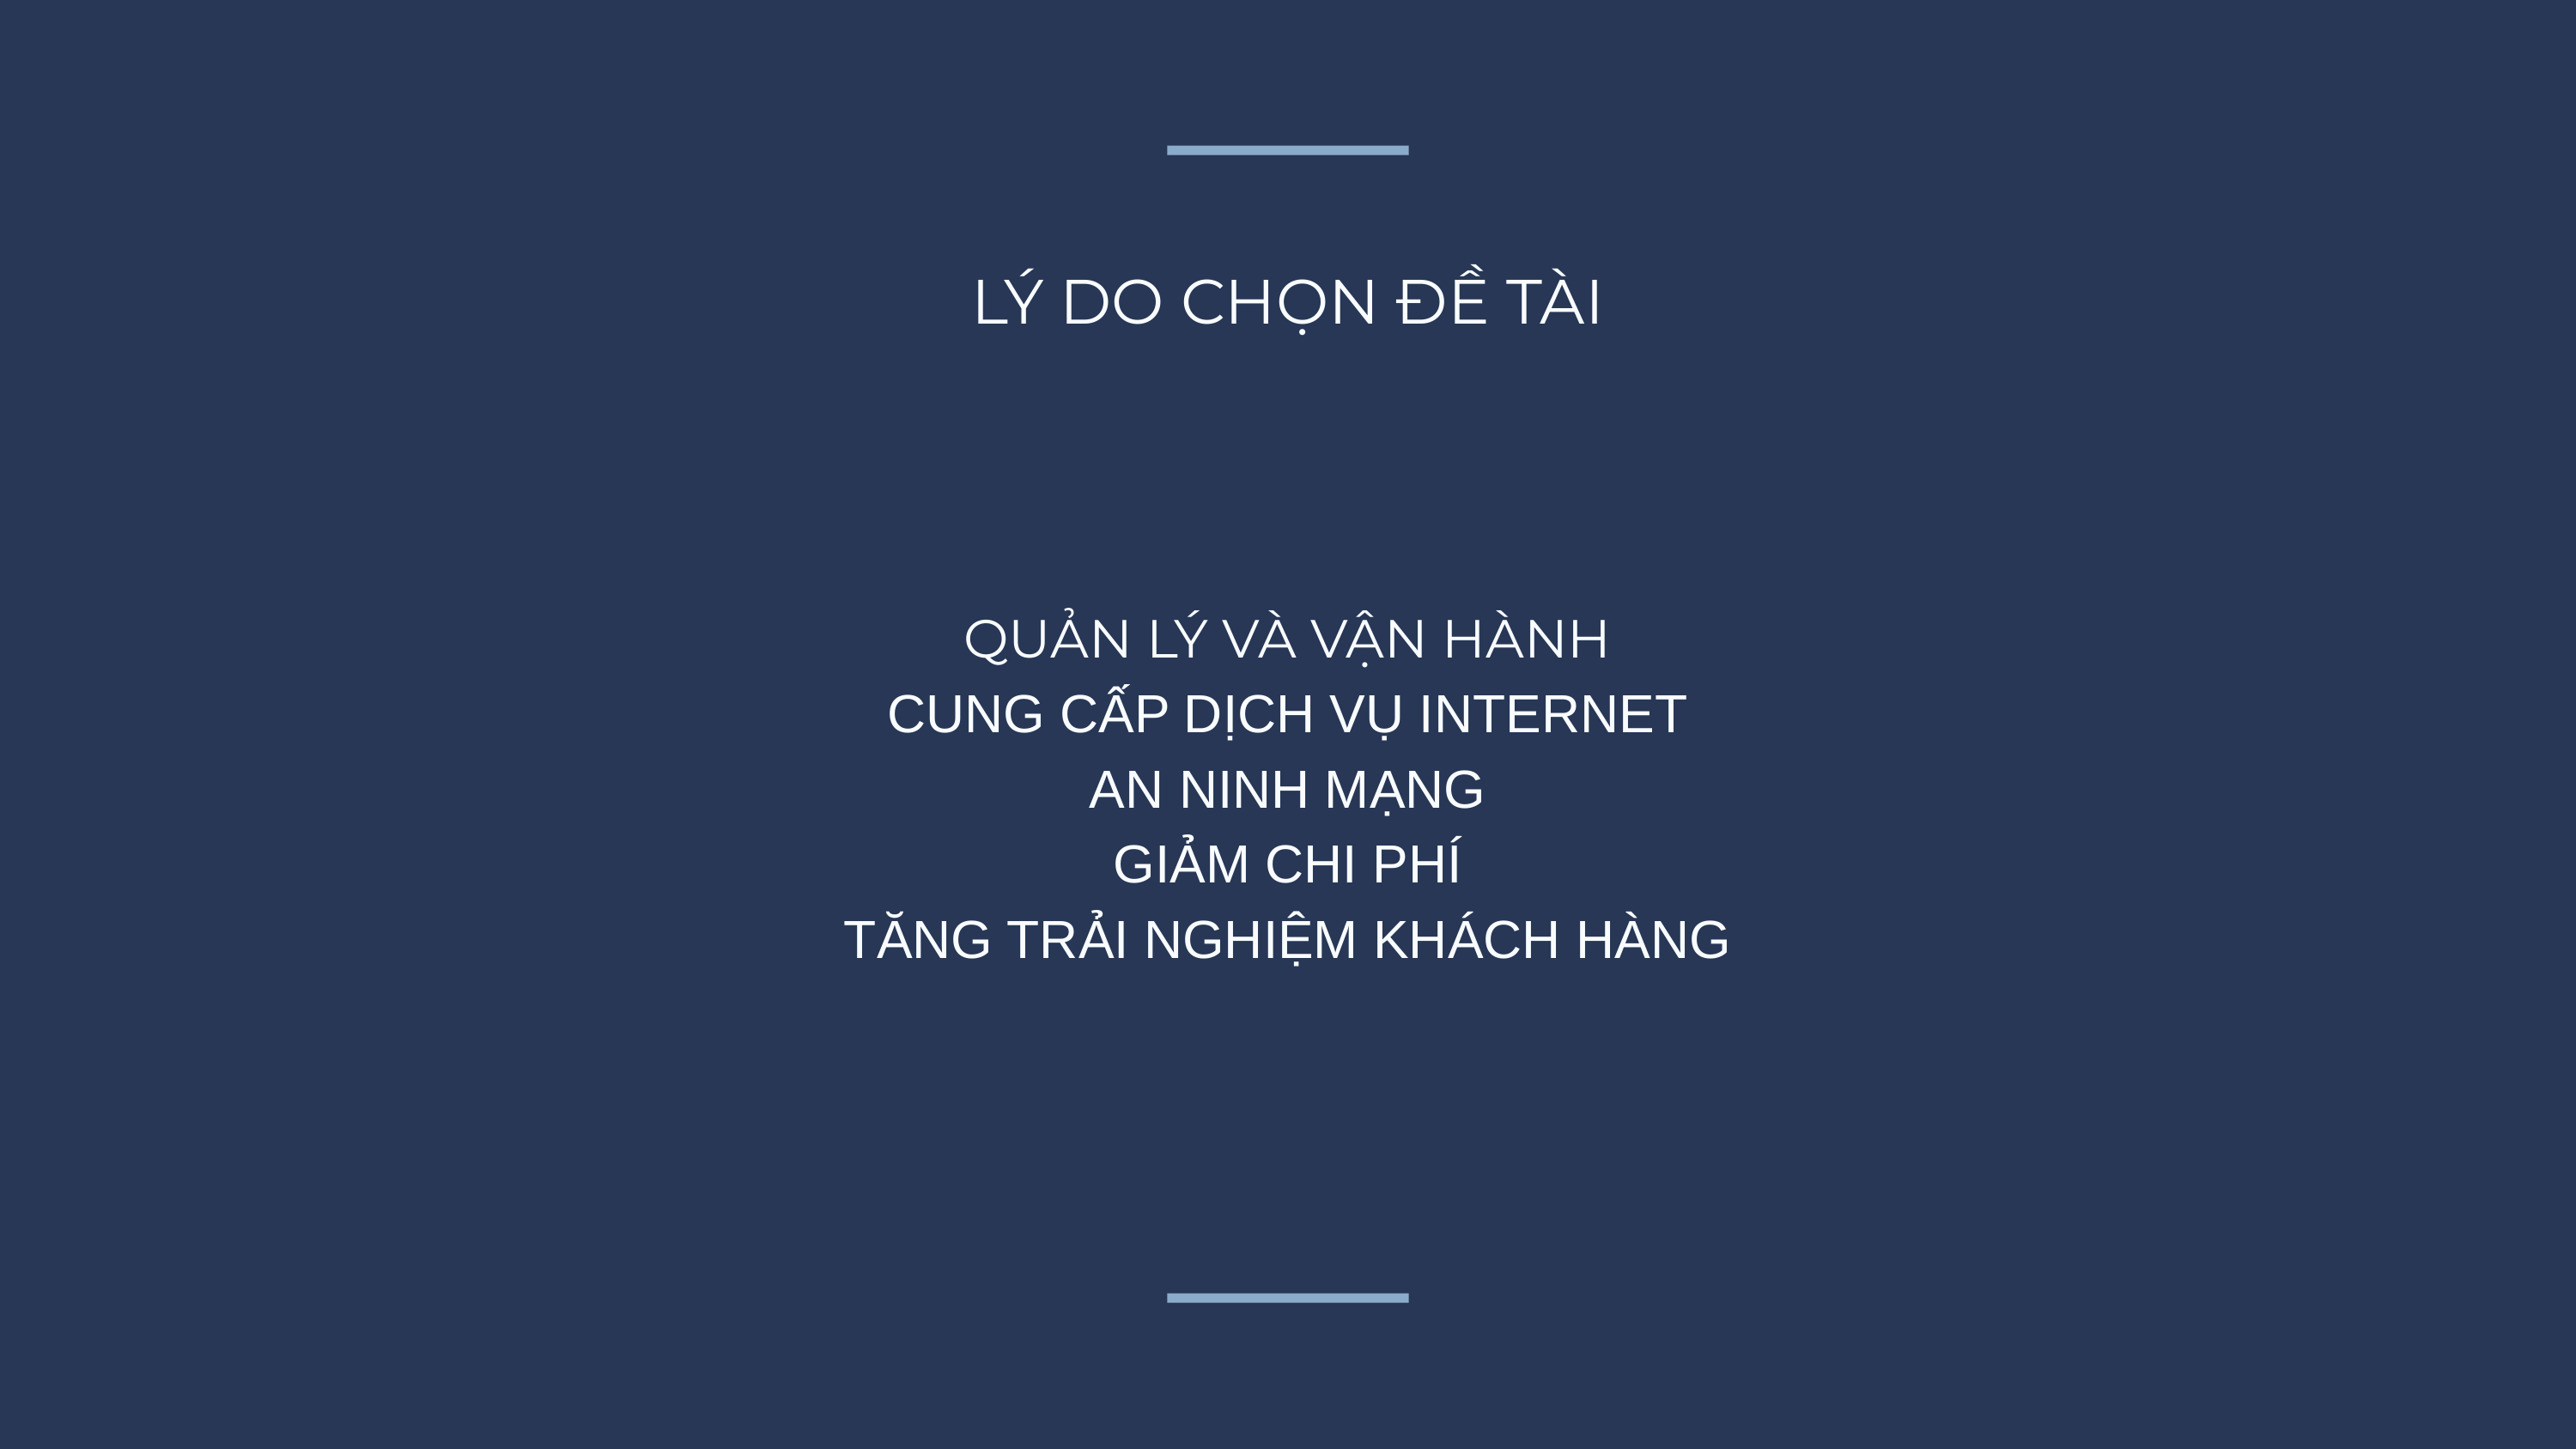

LÝ DO CHỌN ĐỀ TÀI

QUẢN LÝ VÀ VẬN HÀNH
CUNG CẤP DỊCH VỤ INTERNET
AN NINH MẠNG
GIẢM CHI PHÍ
TĂNG TRẢI NGHIỆM KHÁCH HÀNG